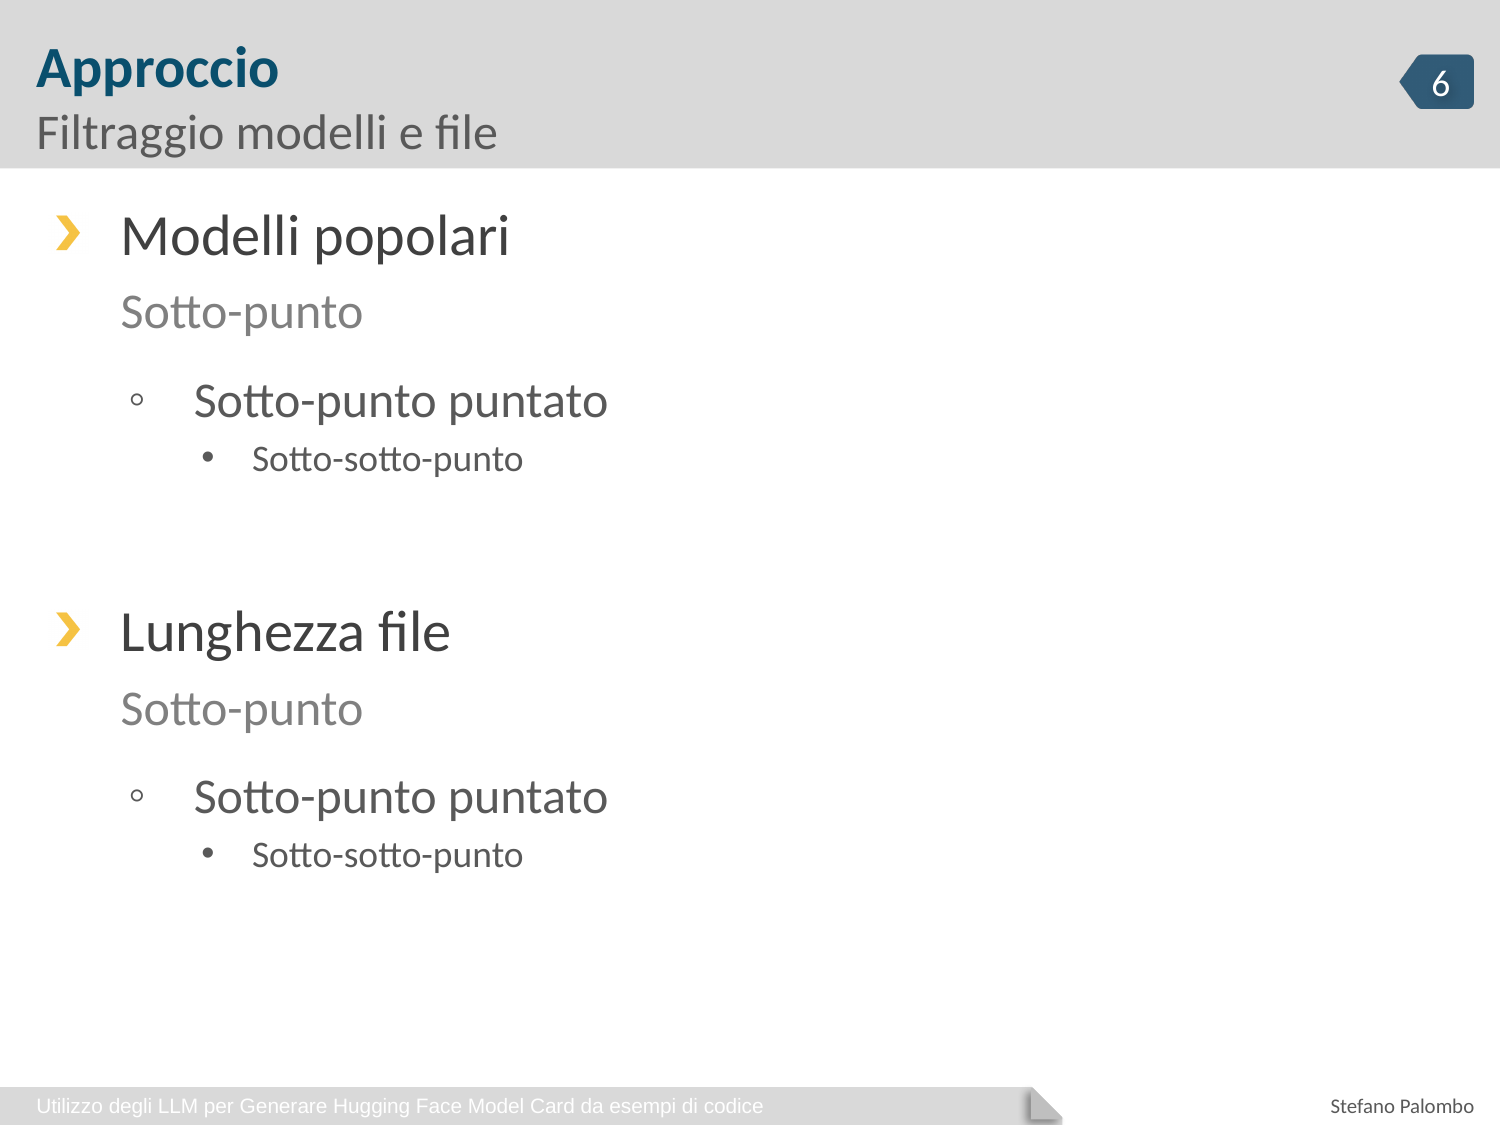

# Approccio
Filtraggio modelli e file
Modelli popolari
Sotto-punto
Sotto-punto puntato
Sotto-sotto-punto

Lunghezza file
Sotto-punto
Sotto-punto puntato
Sotto-sotto-punto

Utilizzo degli LLM per Generare Hugging Face Model Card da esempi di codice
Stefano Palombo